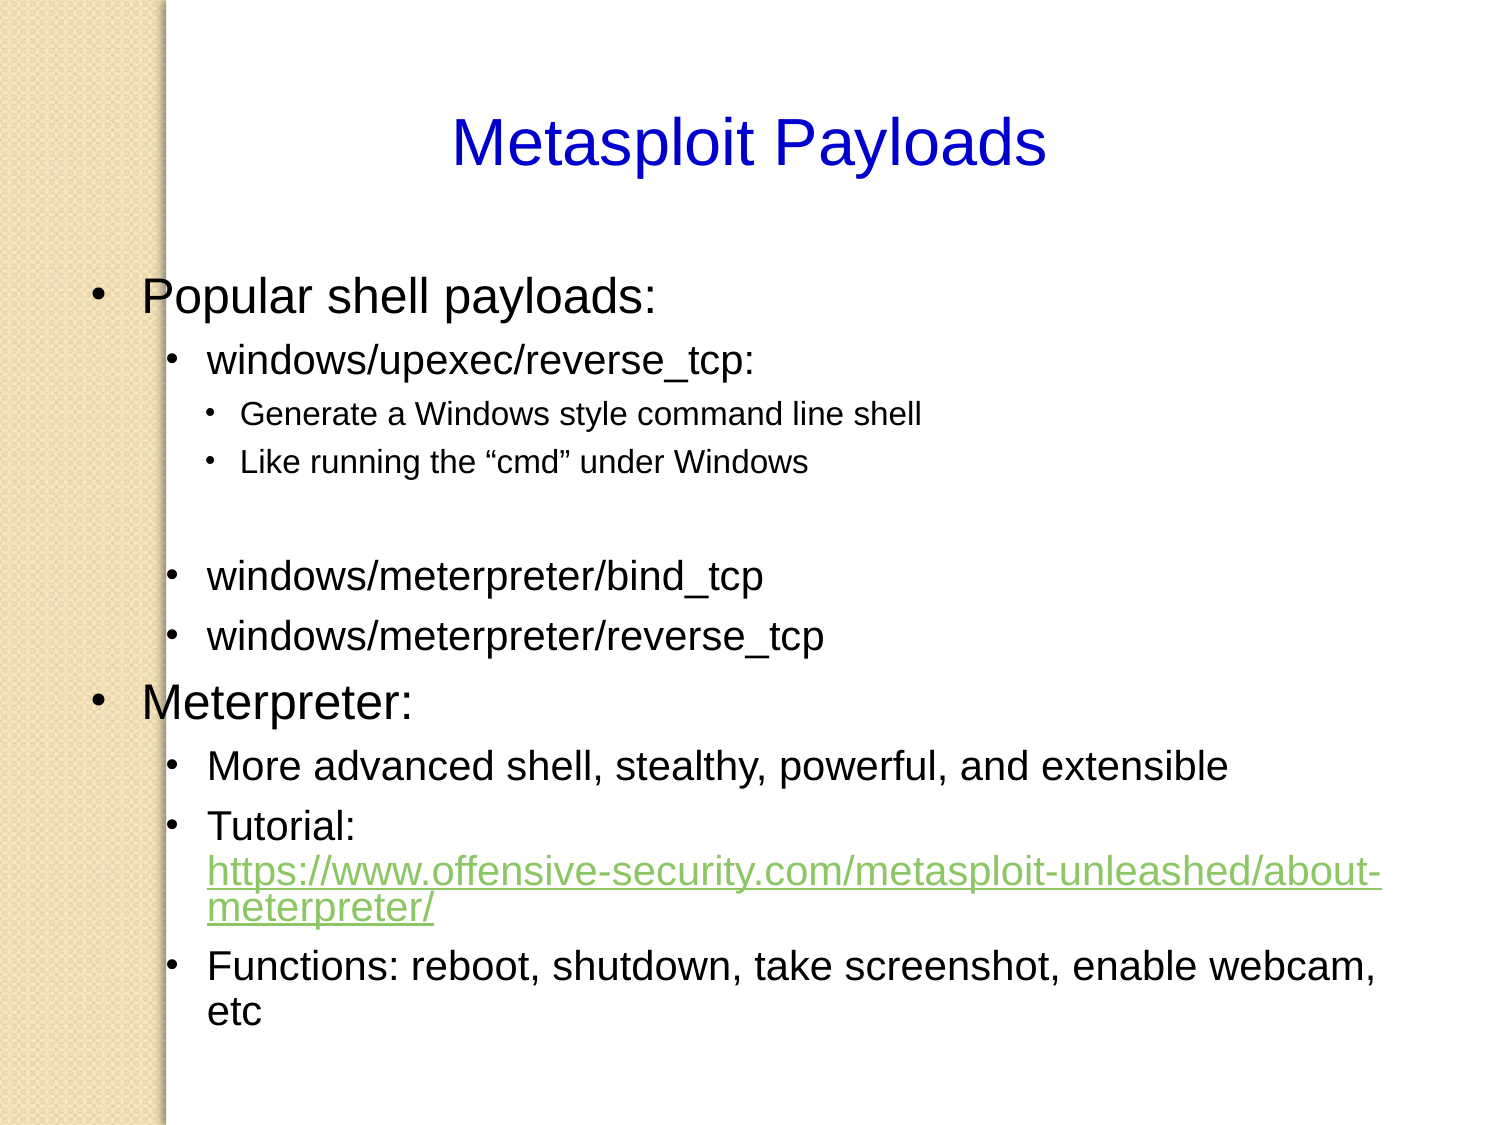

Metasploit Payloads
Popular shell payloads:
windows/upexec/reverse_tcp:
Generate a Windows style command line shell
Like running the “cmd” under Windows

windows/meterpreter/bind_tcp
windows/meterpreter/reverse_tcp
Meterpreter:
More advanced shell, stealthy, powerful, and extensible
Tutorial: https://www.offensive-security.com/metasploit-unleashed/about-meterpreter/
Functions: reboot, shutdown, take screenshot, enable webcam, etc